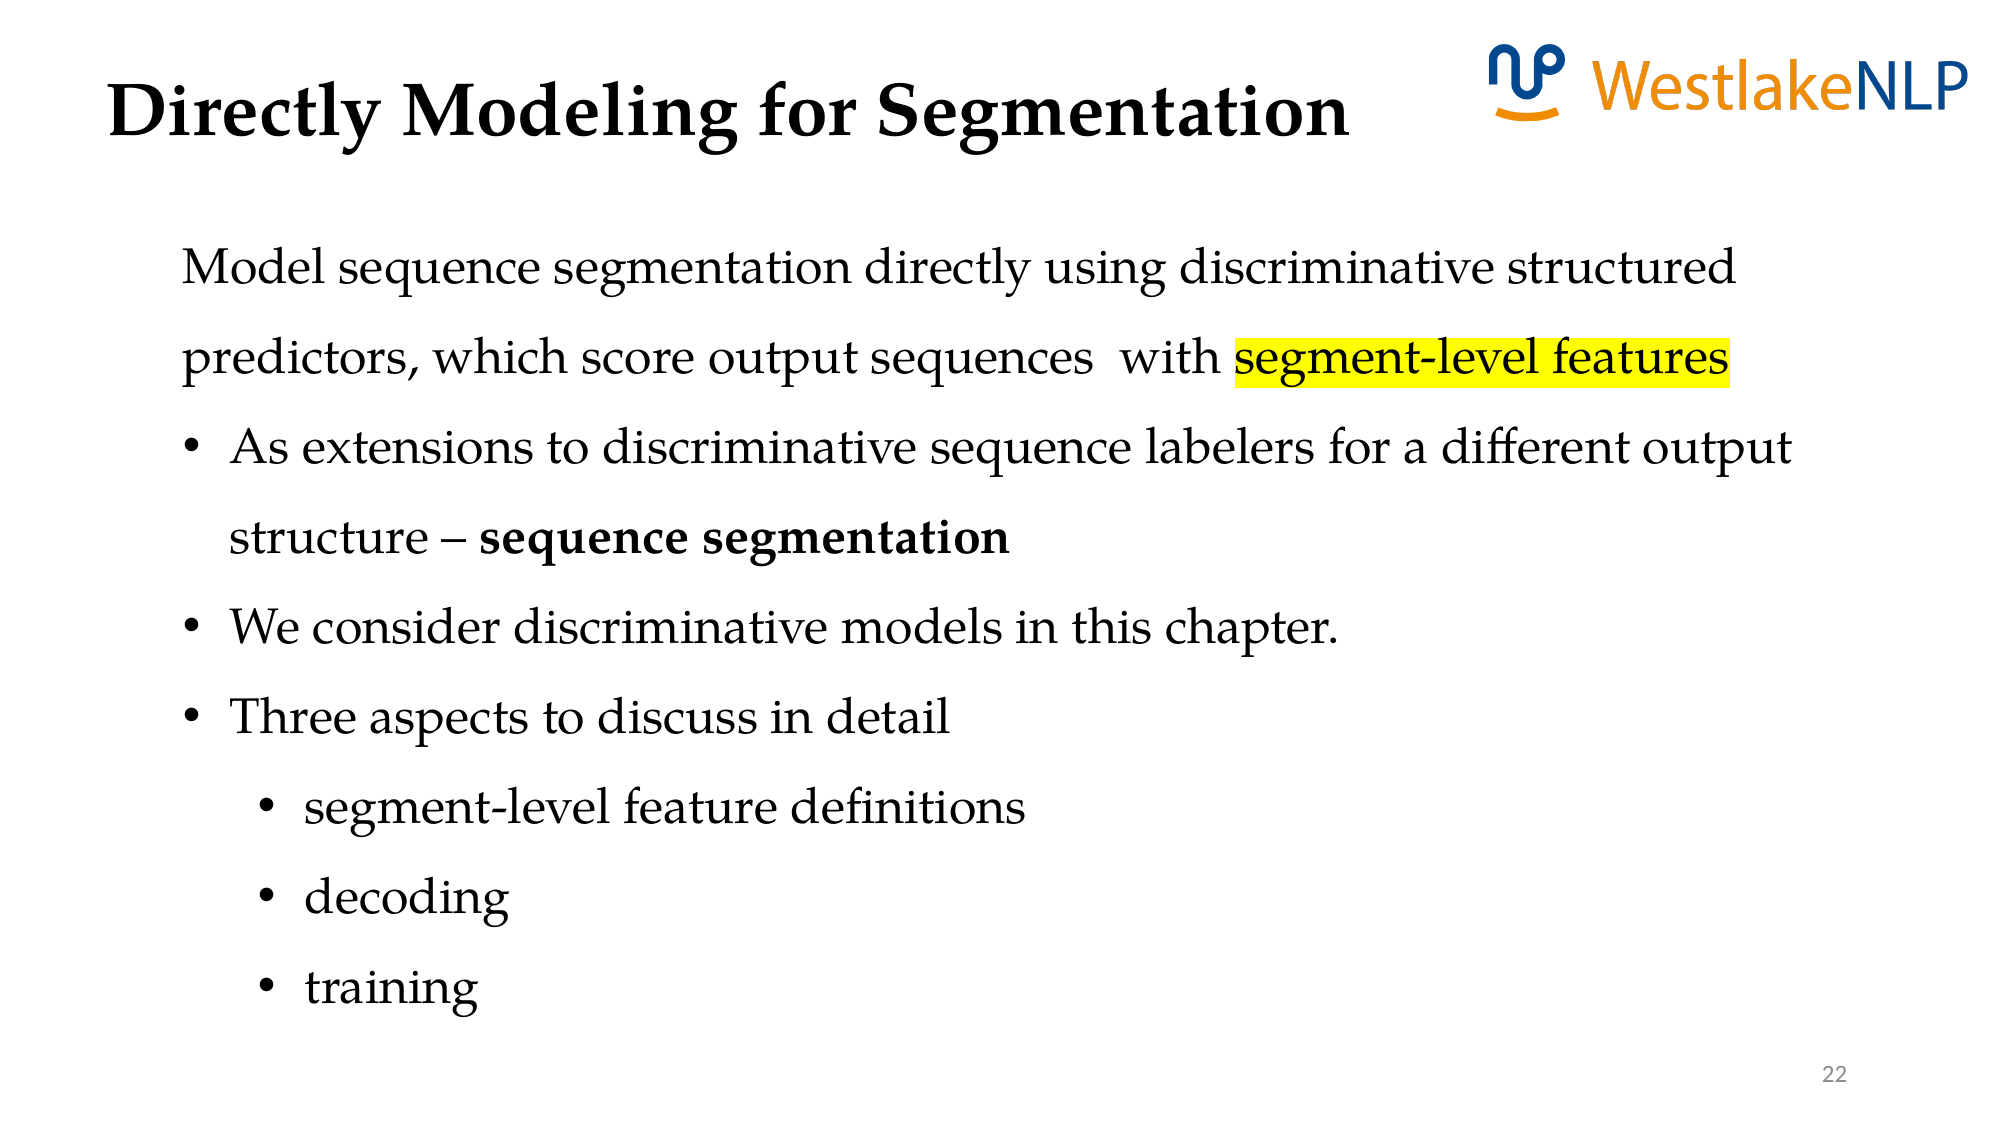

Directly Modeling for Segmentation
Model sequence segmentation directly using discriminative structured predictors, which score output sequences  with segment-level features
As extensions to discriminative sequence labelers for a different output structure – sequence segmentation
We consider discriminative models in this chapter.
Three aspects to discuss in detail
segment-level feature definitions
decoding
training
22